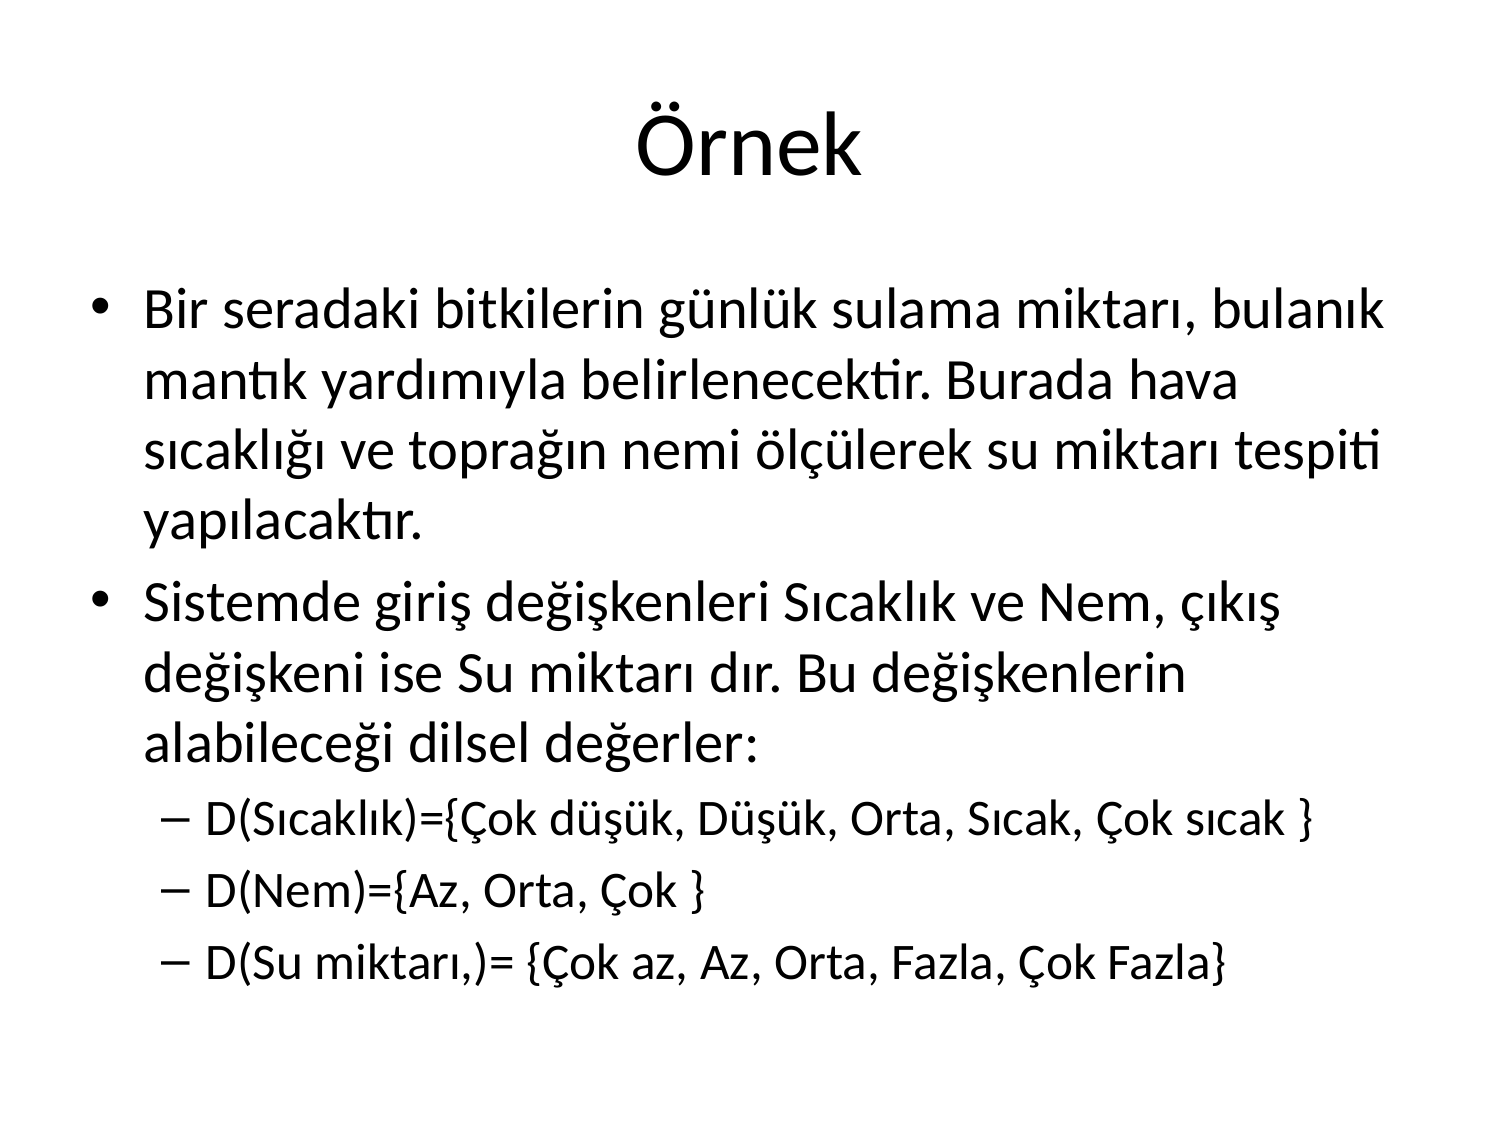

# Örnek
Bir seradaki bitkilerin günlük sulama miktarı, bulanık mantık yardımıyla belirlenecektir. Burada hava sıcaklığı ve toprağın nemi ölçülerek su miktarı tespiti yapılacaktır.
Sistemde giriş değişkenleri Sıcaklık ve Nem, çıkış değişkeni ise Su miktarı dır. Bu değişkenlerin alabileceği dilsel değerler:
D(Sıcaklık)={Çok düşük, Düşük, Orta, Sıcak, Çok sıcak }
D(Nem)={Az, Orta, Çok }
D(Su miktarı,)= {Çok az, Az, Orta, Fazla, Çok Fazla}